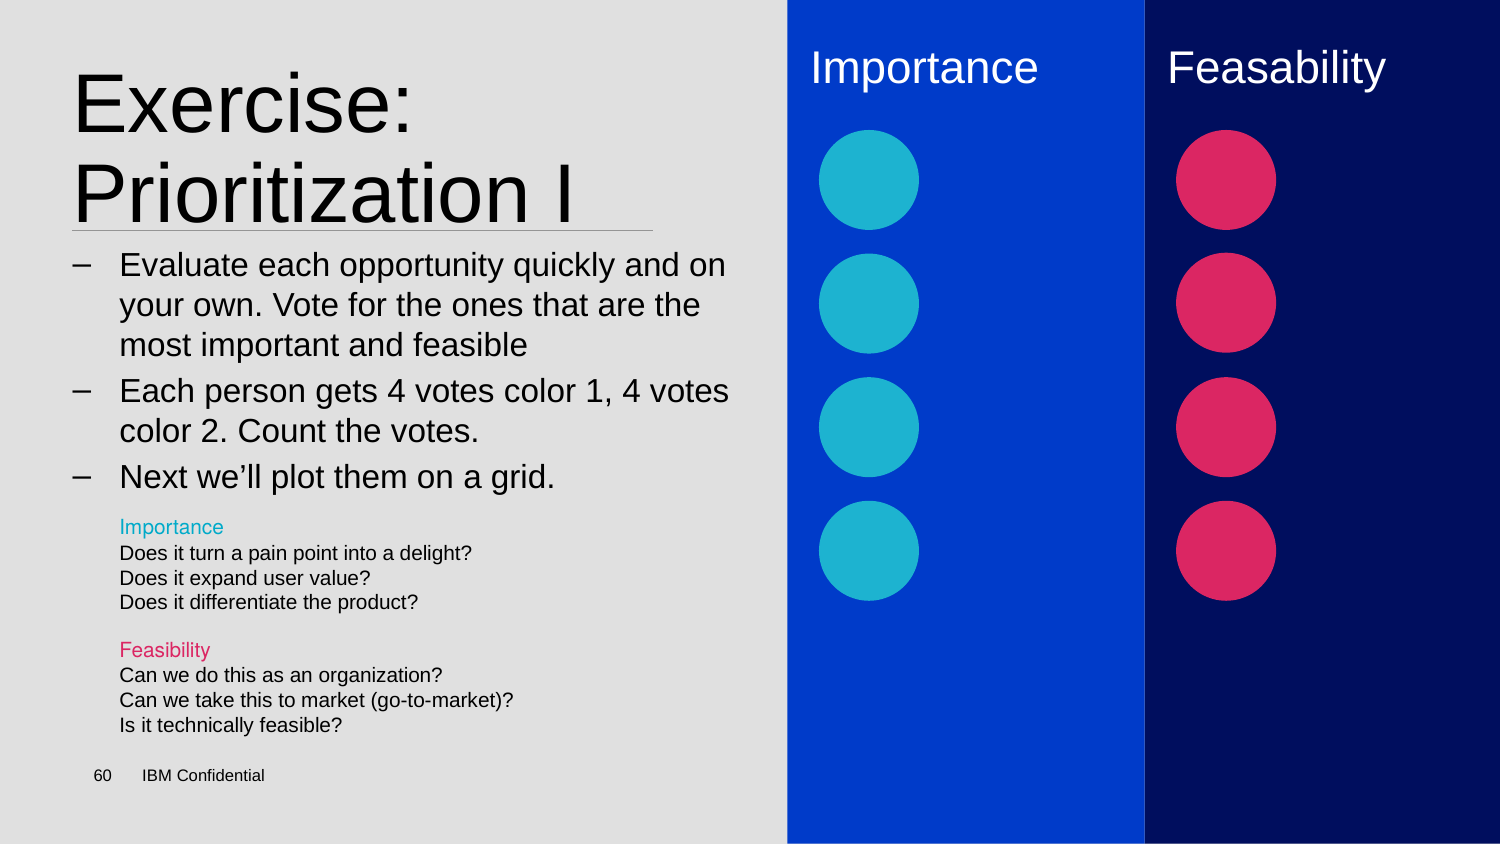

Importance
Feasability
# Exercise: Prioritization I

Evaluate each opportunity quickly and on your own. Vote for the ones that are the most important and feasible
Each person gets 4 votes color 1, 4 votes color 2. Count the votes.
Next we’ll plot them on a grid.

Importance
Does it turn a pain point into a delight?
Does it expand user value?
Does it differentiate the product?
Feasibility
Can we do this as an organization?
Can we take this to market (go-to-market)?
Is it technically feasible?
60
IBM Confidential